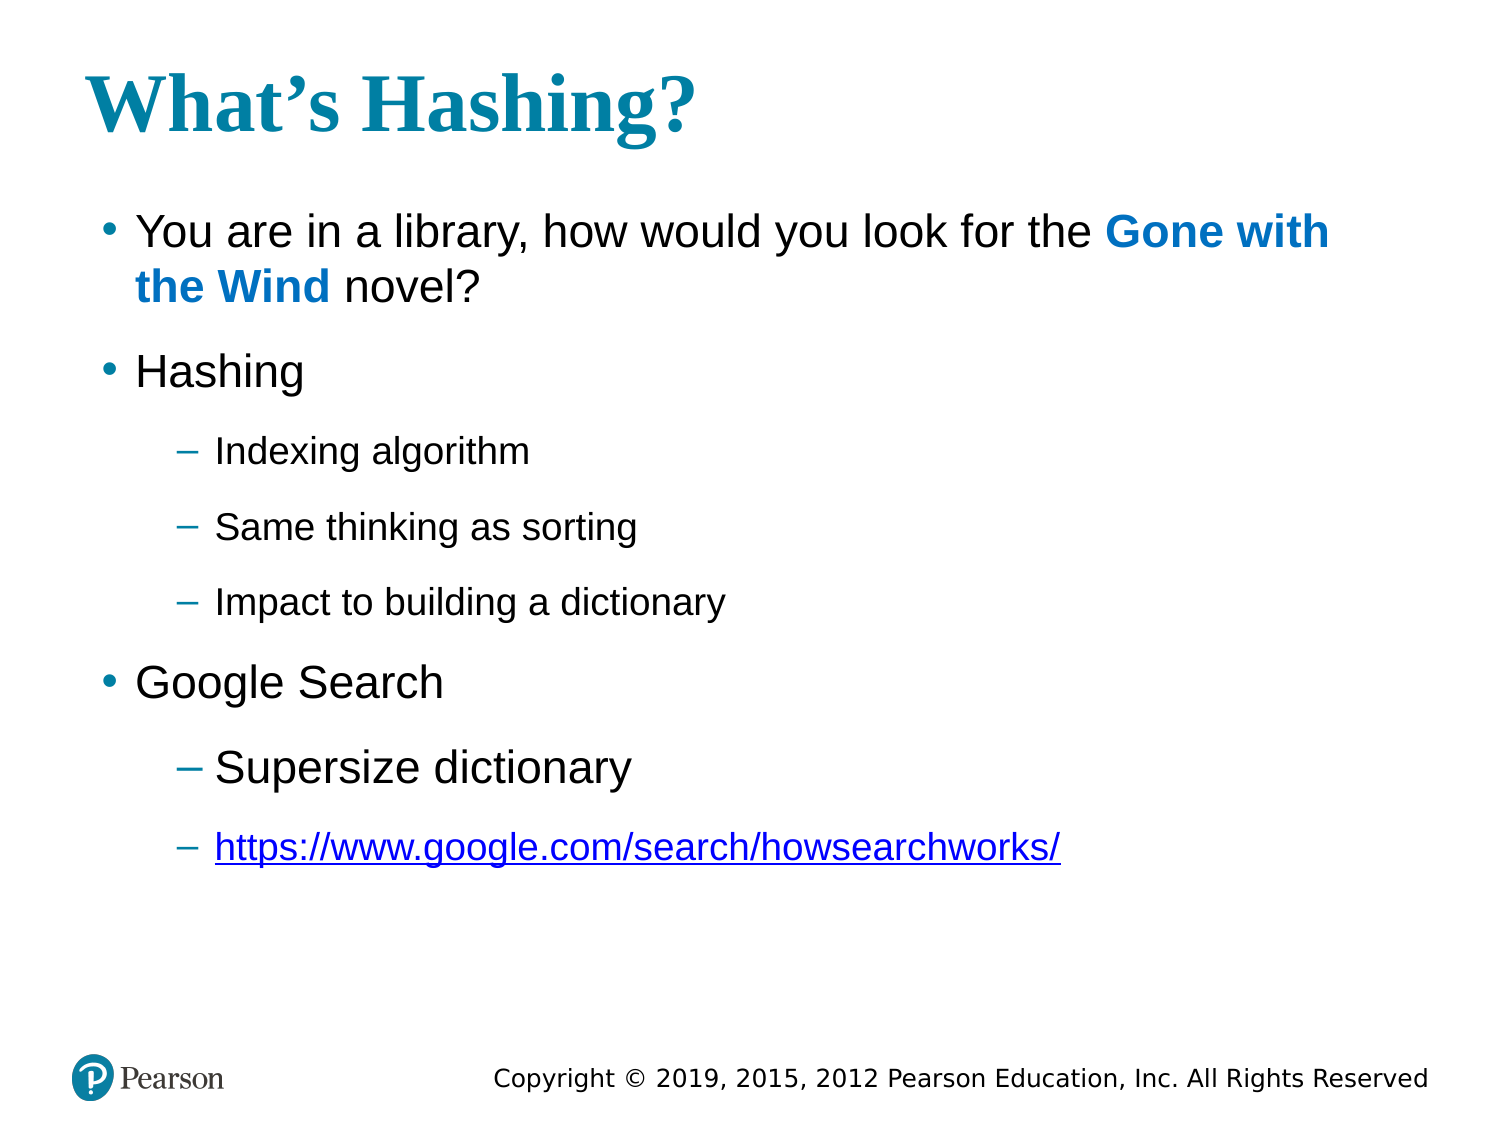

# What’s Hashing?
You are in a library, how would you look for the Gone with the Wind novel?
Hashing
Indexing algorithm
Same thinking as sorting
Impact to building a dictionary
Google Search
Supersize dictionary
https://www.google.com/search/howsearchworks/

4